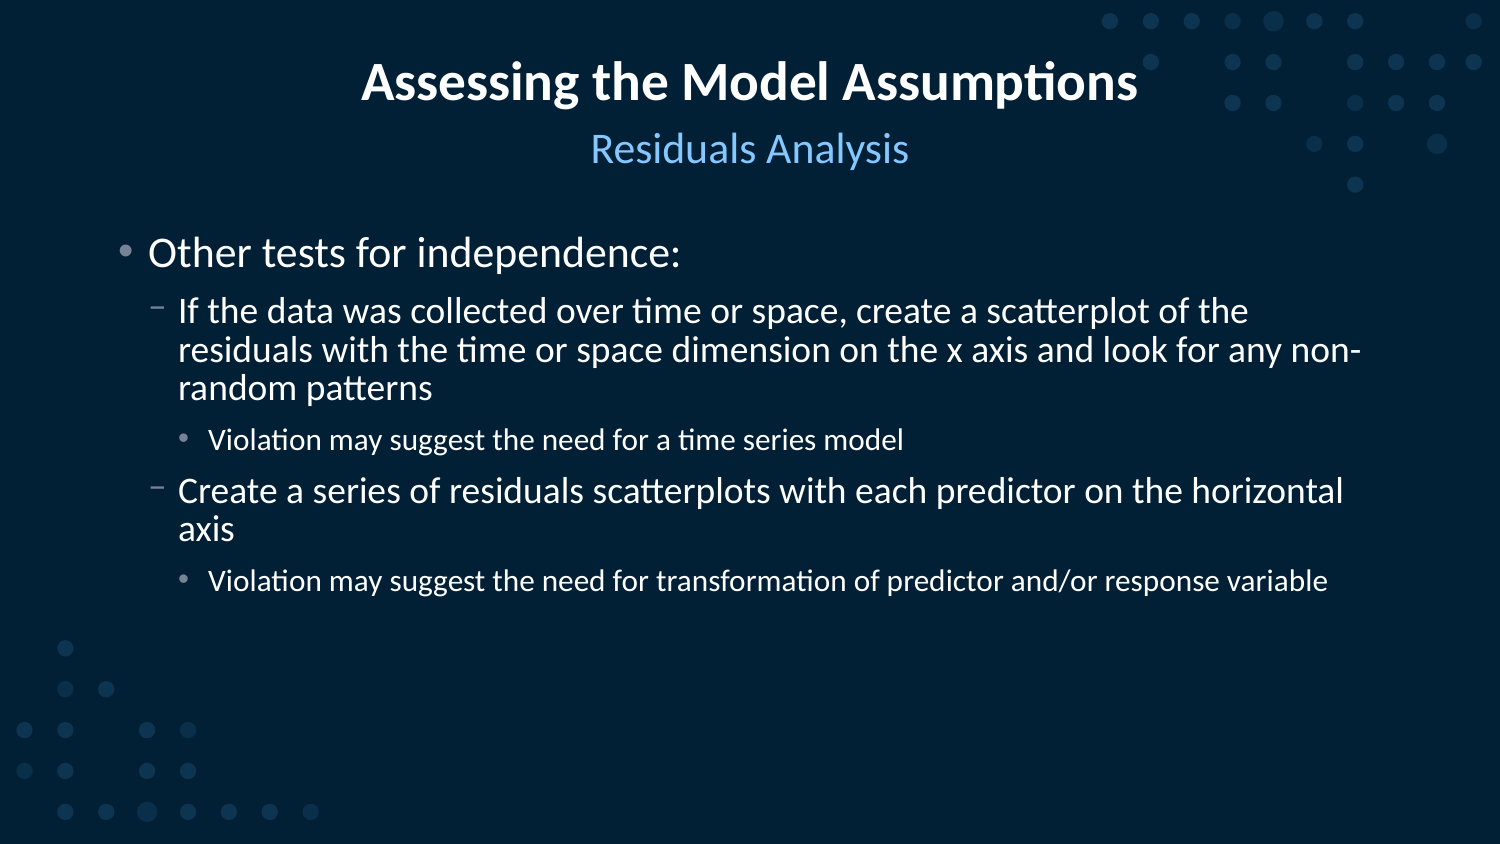

# Assessing the Model Assumptions
Residuals Analysis
Other tests for independence:
If the data was collected over time or space, create a scatterplot of the residuals with the time or space dimension on the x axis and look for any non-random patterns
Violation may suggest the need for a time series model
Create a series of residuals scatterplots with each predictor on the horizontal axis
Violation may suggest the need for transformation of predictor and/or response variable